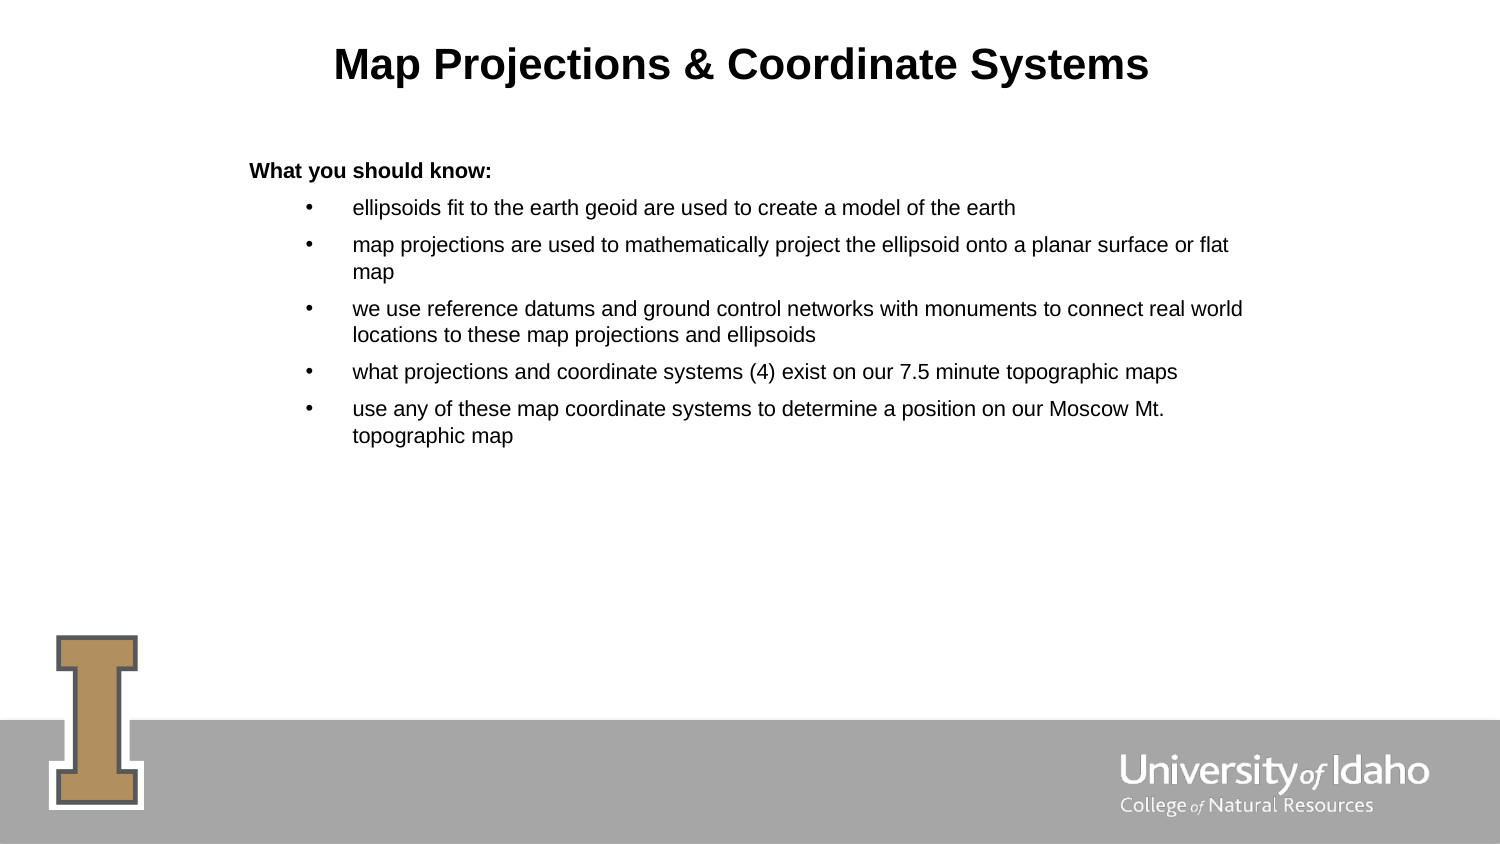

Map Projections & Coordinate Systems
What you should know:
ellipsoids fit to the earth geoid are used to create a model of the earth
map projections are used to mathematically project the ellipsoid onto a planar surface or flat map
we use reference datums and ground control networks with monuments to connect real world locations to these map projections and ellipsoids
what projections and coordinate systems (4) exist on our 7.5 minute topographic maps
use any of these map coordinate systems to determine a position on our Moscow Mt. topographic map